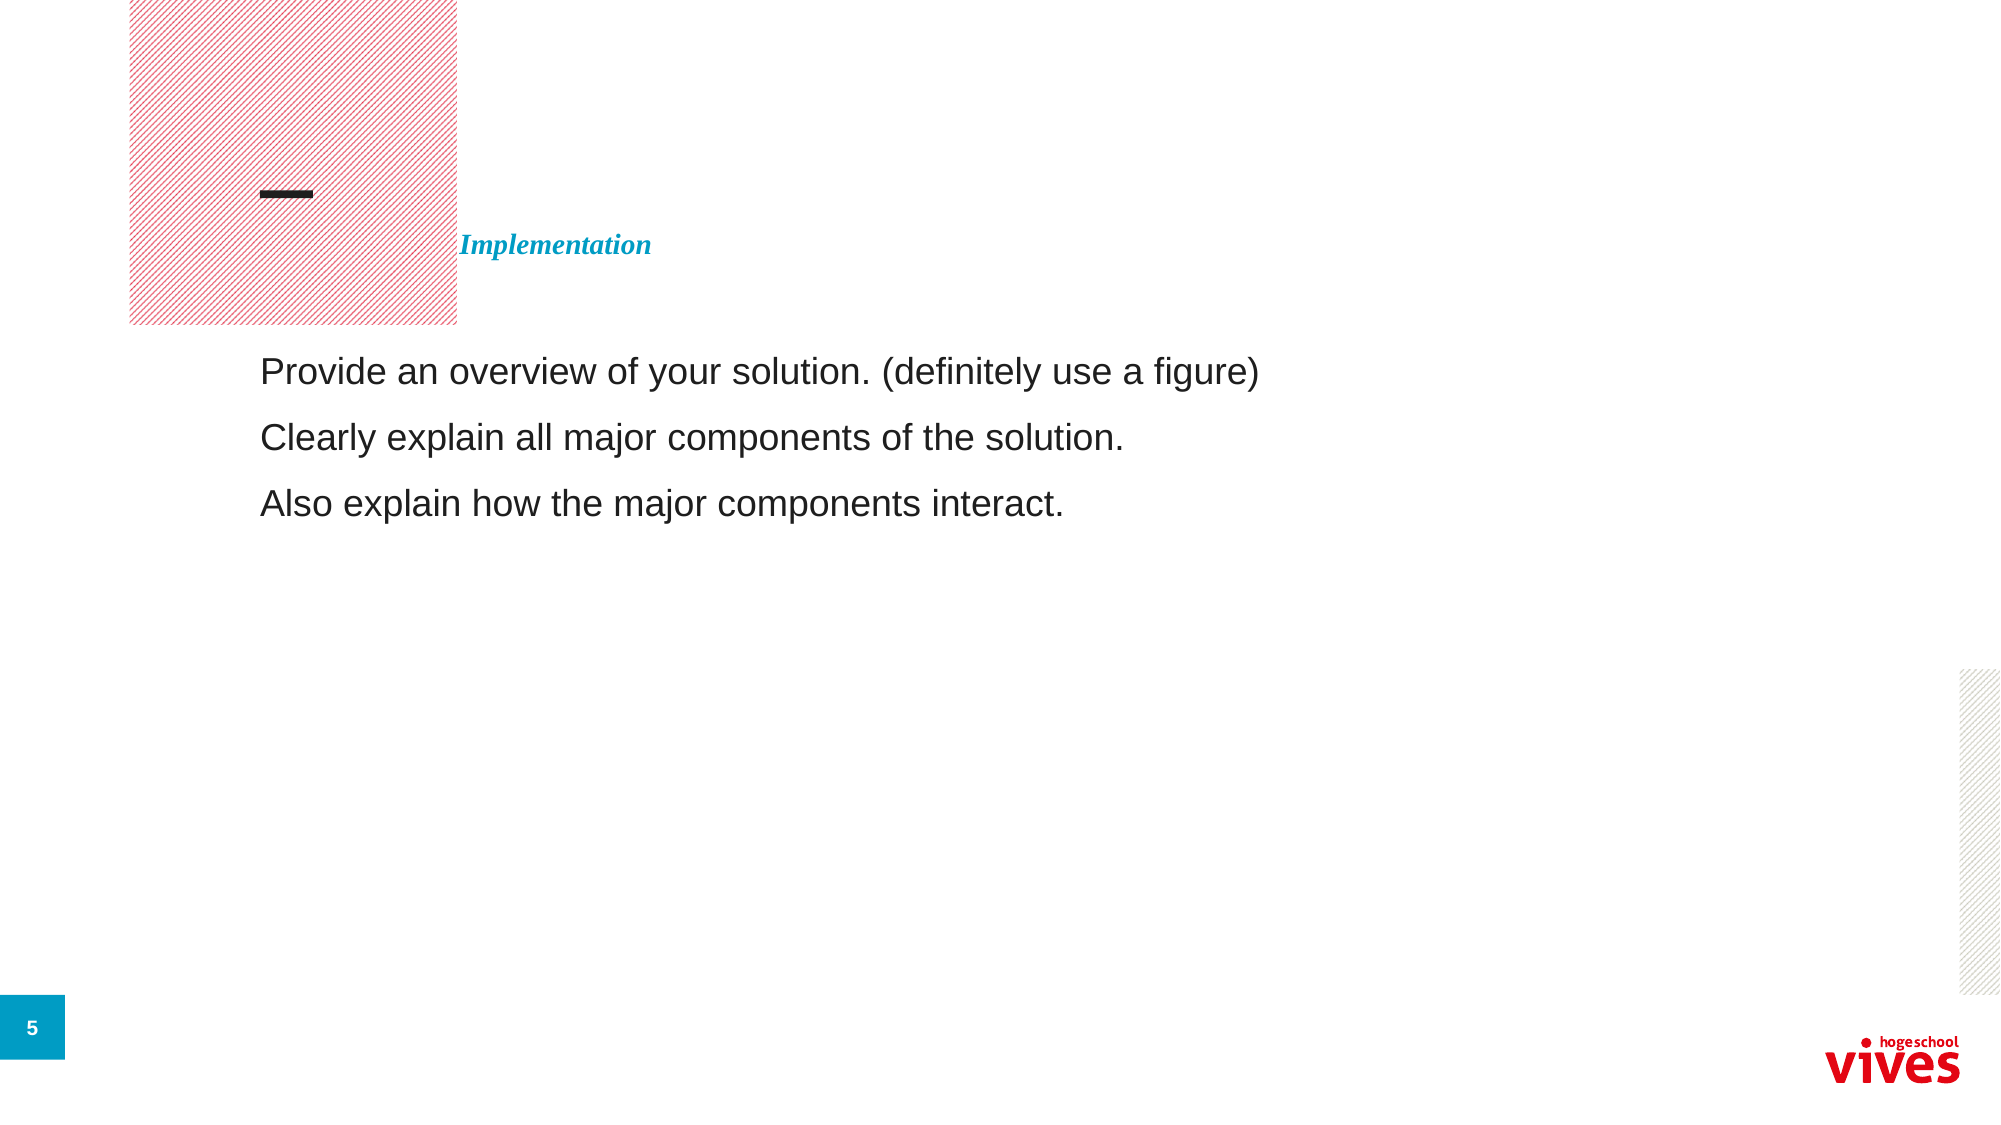

#
Implementation
Provide an overview of your solution. (definitely use a figure)
Clearly explain all major components of the solution.
Also explain how the major components interact.